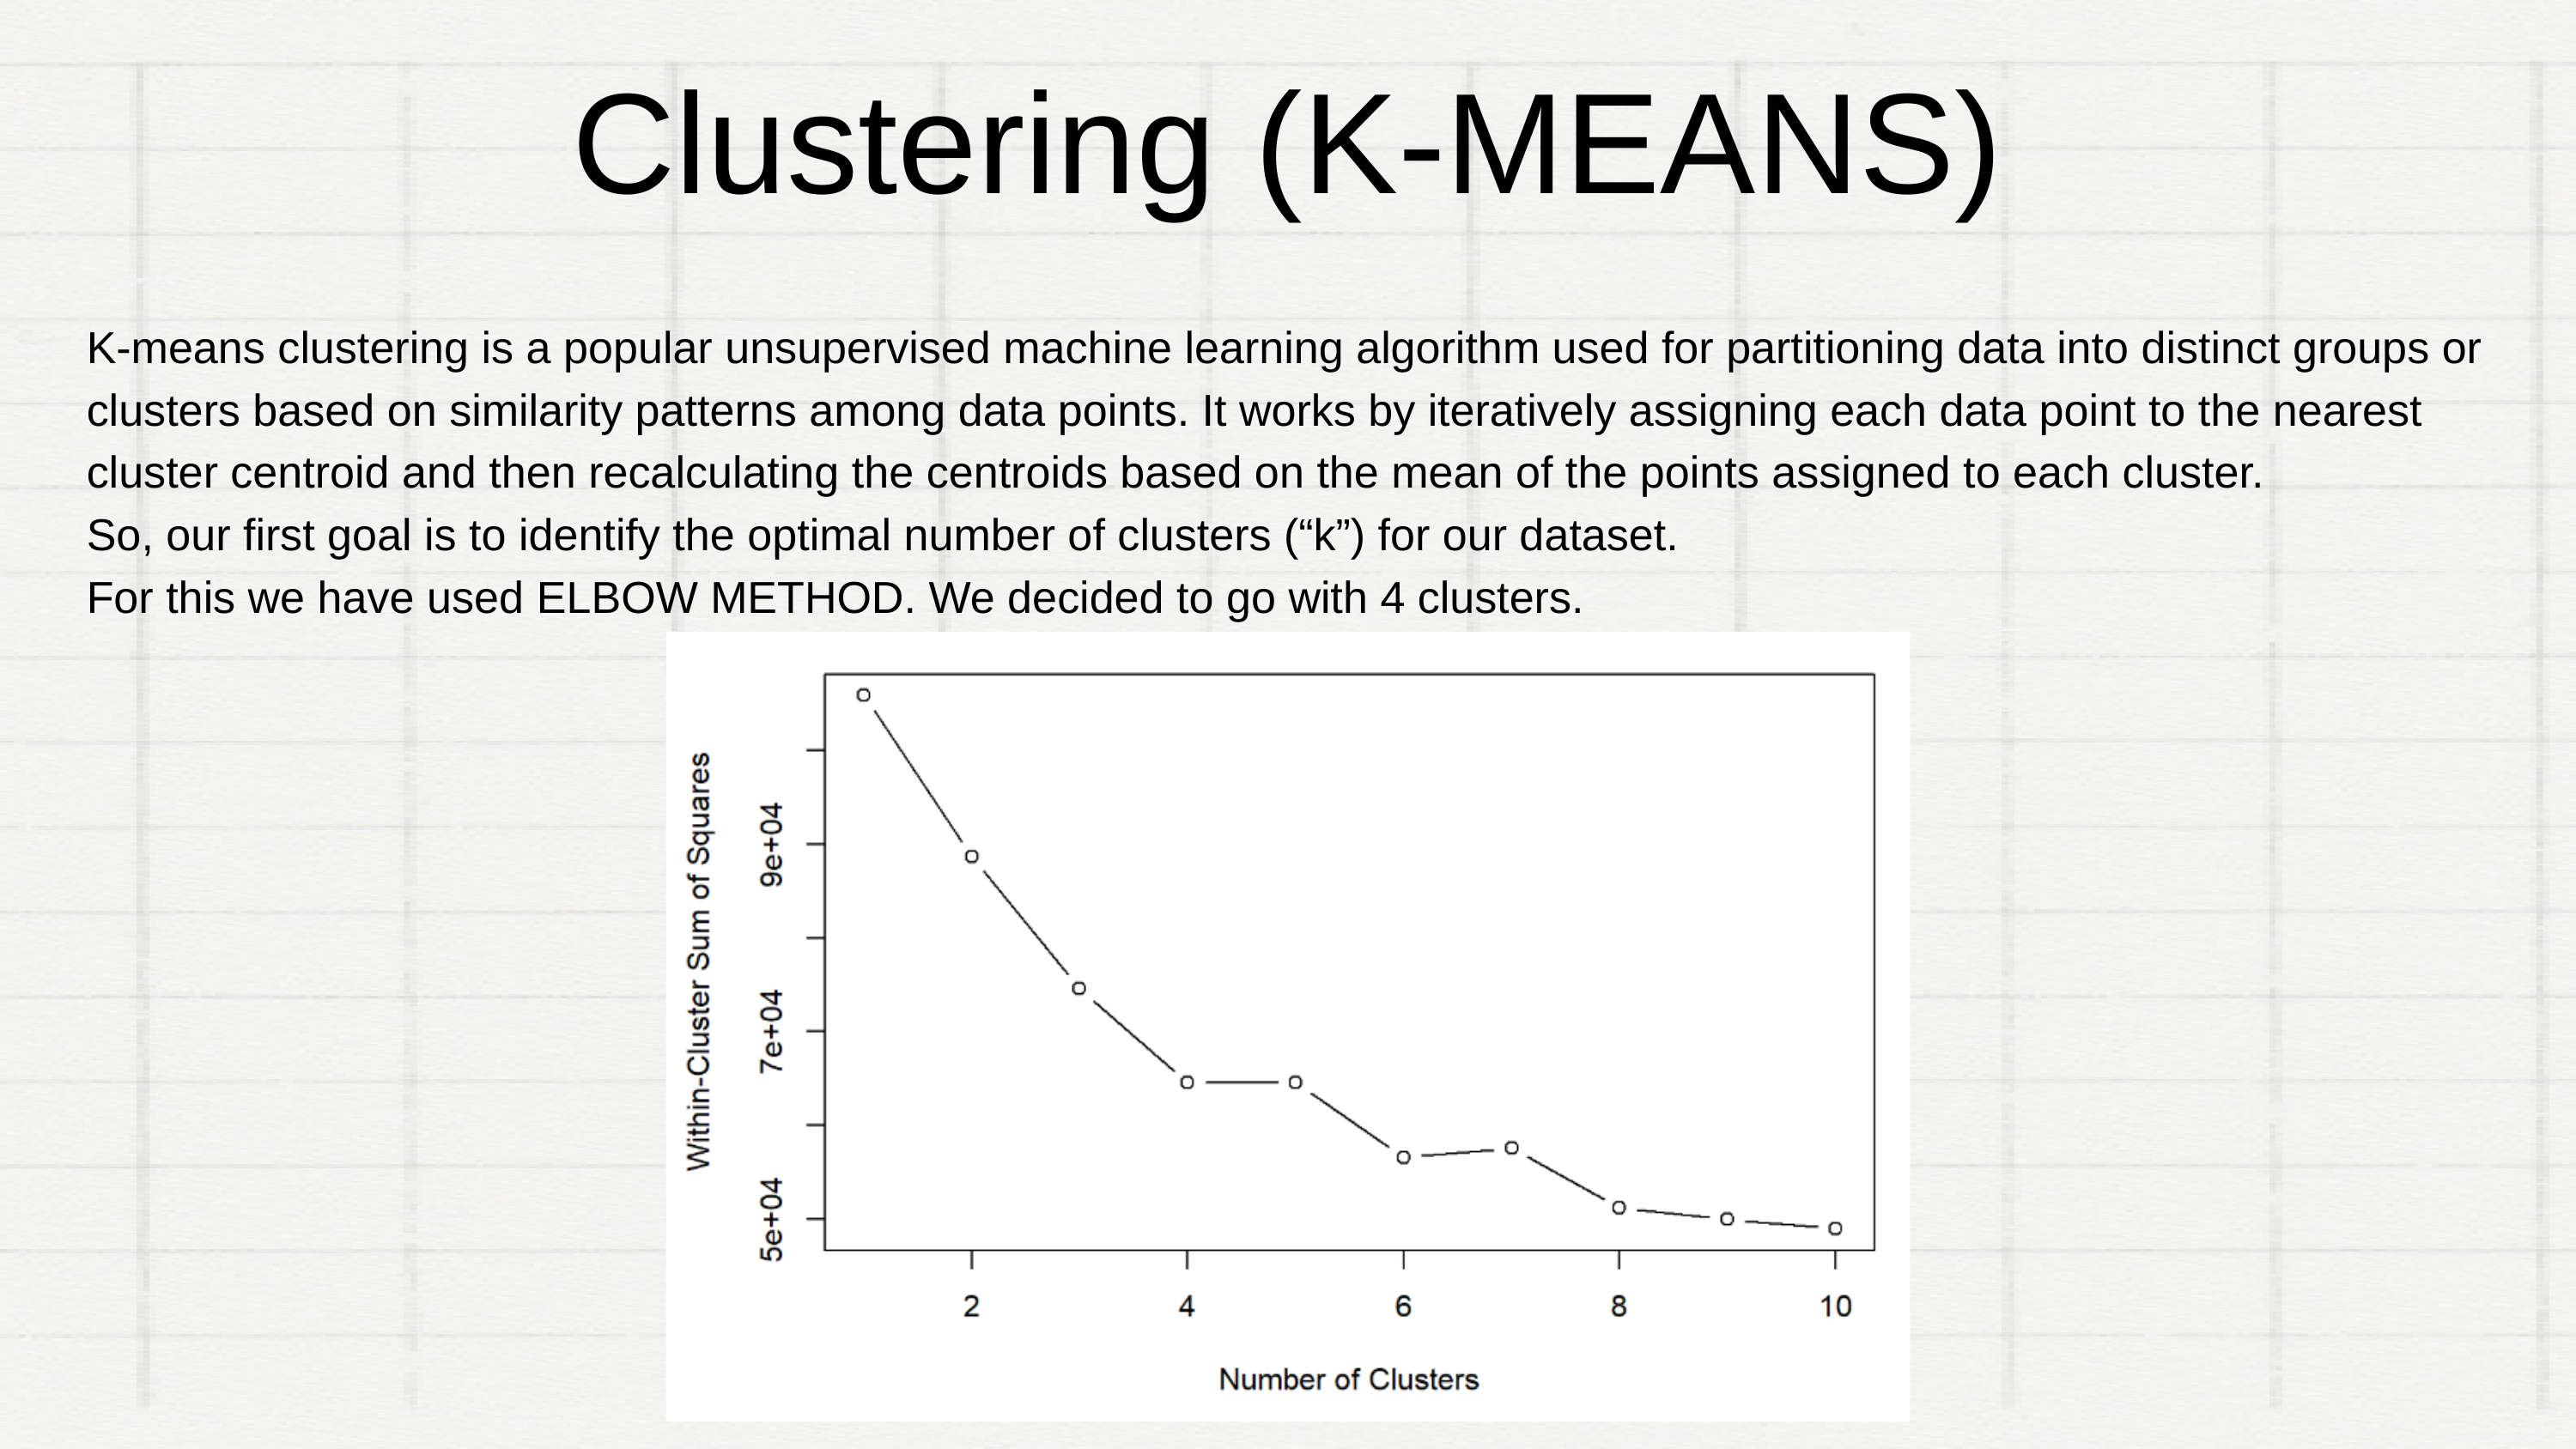

Clustering (K-MEANS)
K-means clustering is a popular unsupervised machine learning algorithm used for partitioning data into distinct groups or clusters based on similarity patterns among data points. It works by iteratively assigning each data point to the nearest cluster centroid and then recalculating the centroids based on the mean of the points assigned to each cluster.
So, our first goal is to identify the optimal number of clusters (“k”) for our dataset.
For this we have used ELBOW METHOD. We decided to go with 4 clusters.